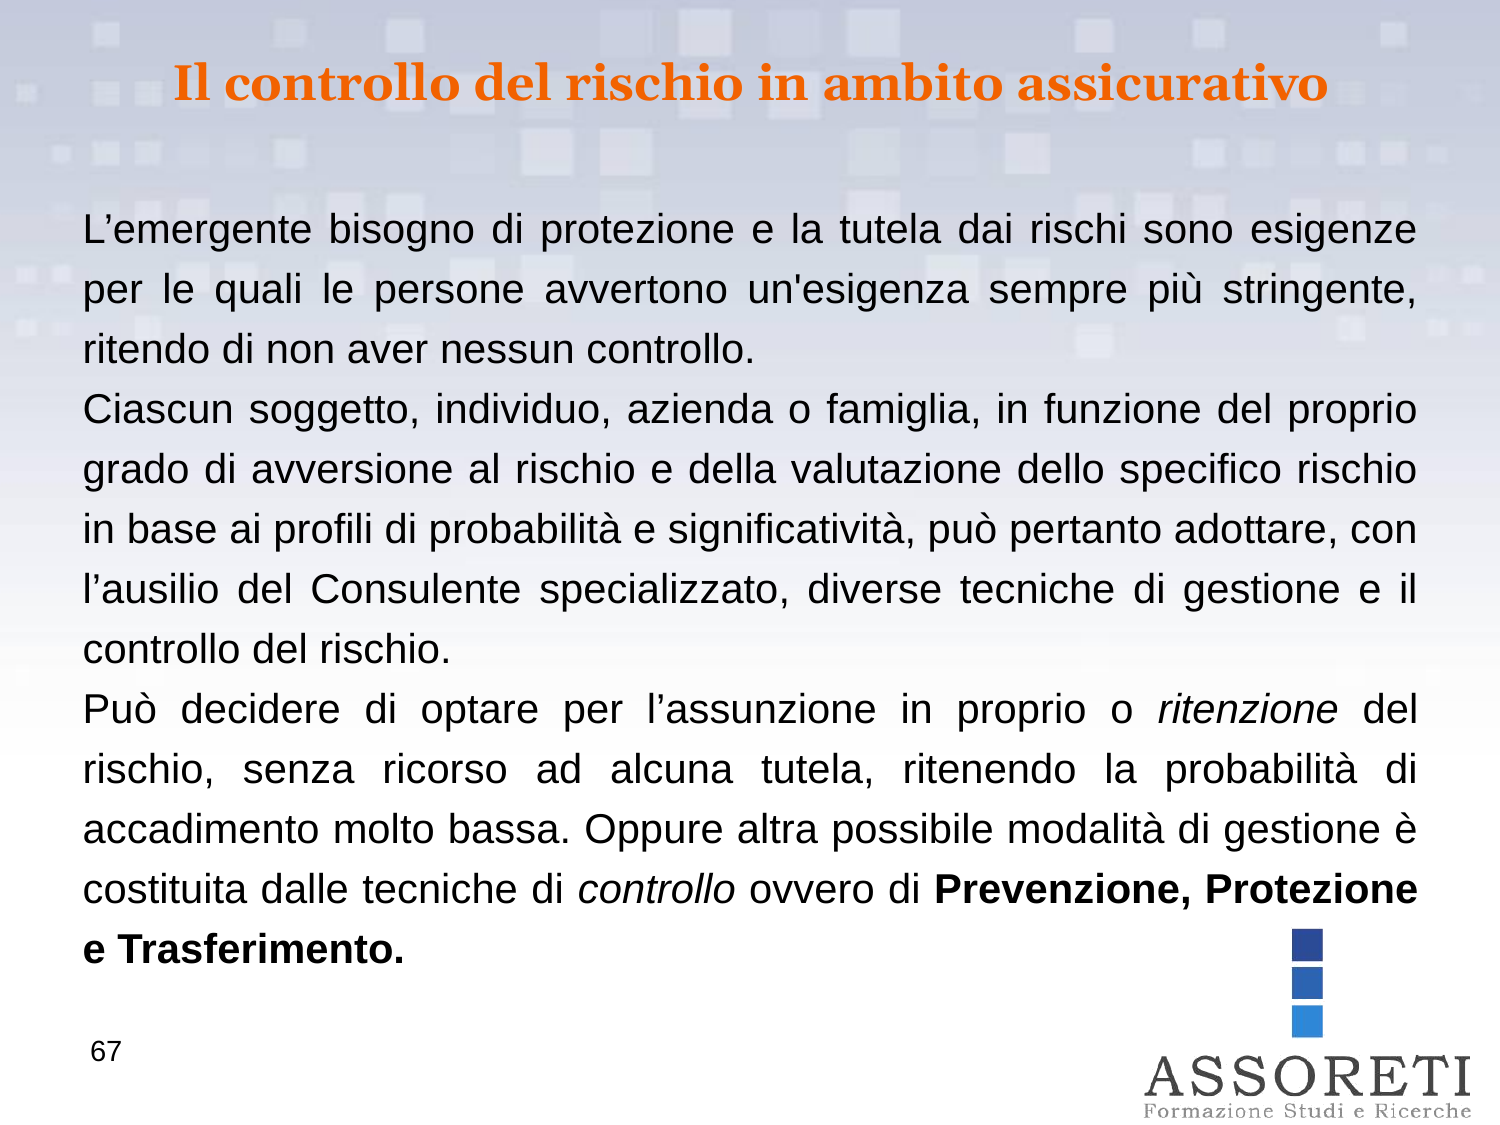

Il controllo del rischio in ambito assicurativo
L’emergente bisogno di protezione e la tutela dai rischi sono esigenze per le quali le persone avvertono un'esigenza sempre più stringente, ritendo di non aver nessun controllo.
Ciascun soggetto, individuo, azienda o famiglia, in funzione del proprio grado di avversione al rischio e della valutazione dello specifico rischio in base ai profili di probabilità e significatività, può pertanto adottare, con l’ausilio del Consulente specializzato, diverse tecniche di gestione e il controllo del rischio.
Può decidere di optare per l’assunzione in proprio o ritenzione del rischio, senza ricorso ad alcuna tutela, ritenendo la probabilità di accadimento molto bassa. Oppure altra possibile modalità di gestione è costituita dalle tecniche di controllo ovvero di Prevenzione, Protezione e Trasferimento.
67